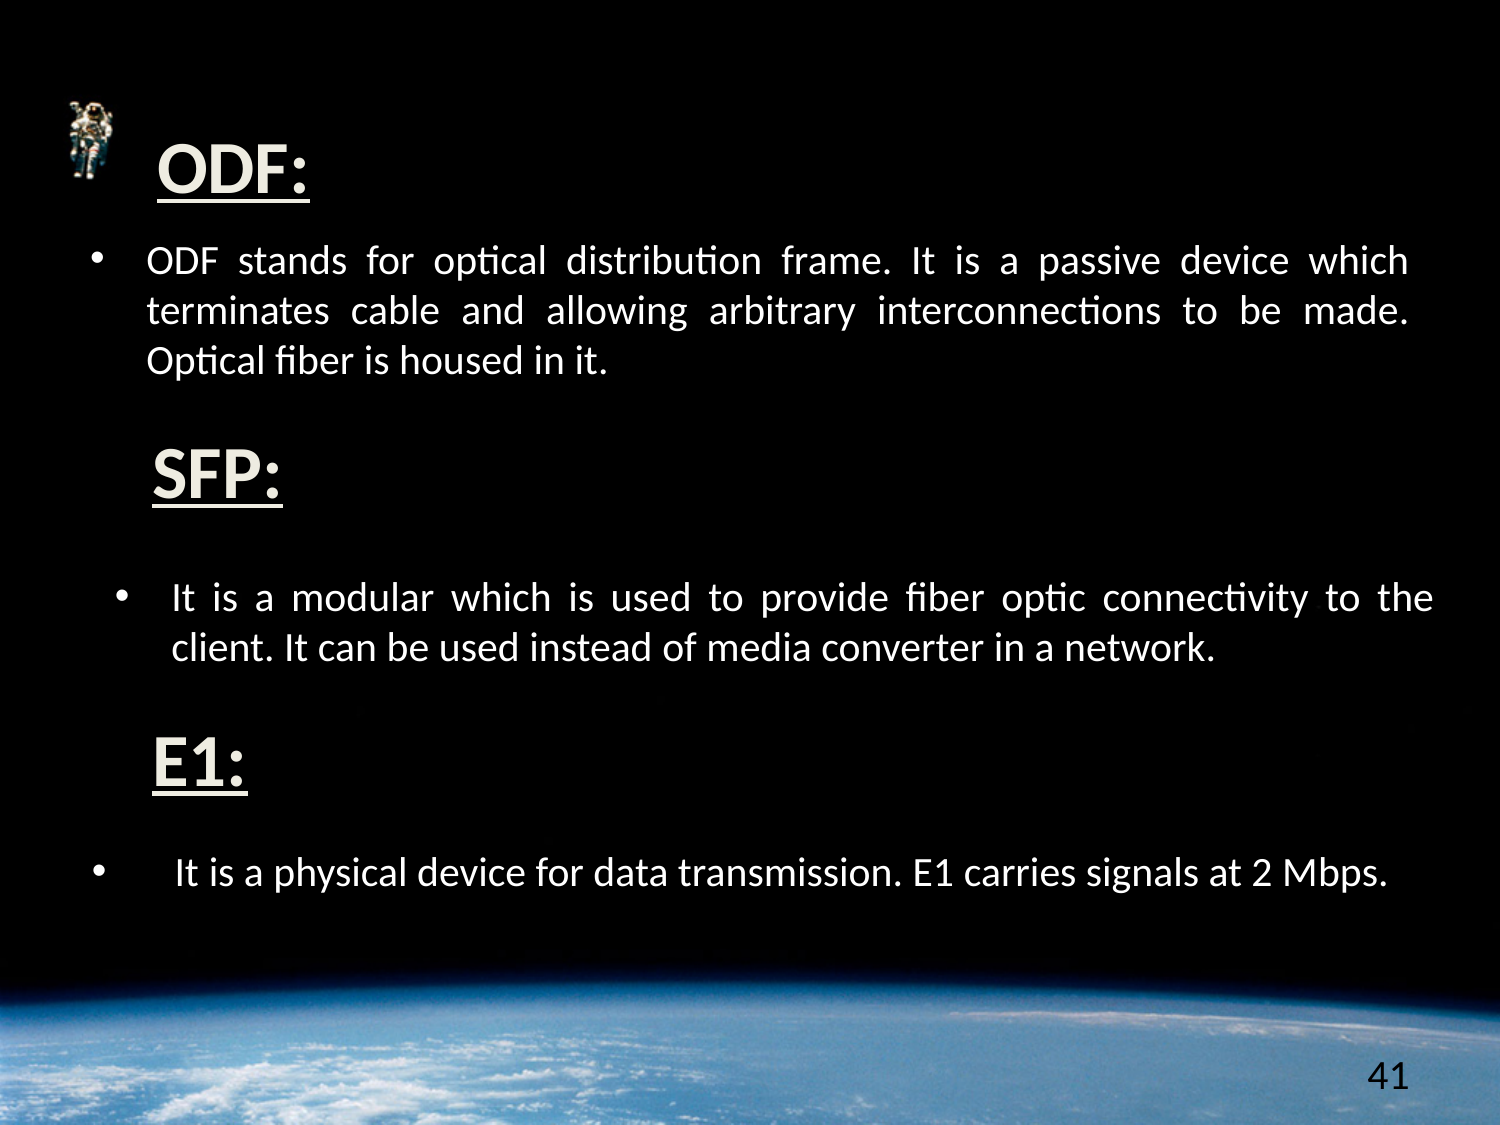

ODF:
ODF stands for optical distribution frame. It is a passive device which terminates cable and allowing arbitrary interconnections to be made. Optical fiber is housed in it.
# SFP:
It is a modular which is used to provide fiber optic connectivity to the client. It can be used instead of media converter in a network.

E1:

     It is a physical device for data transmission. E1 carries signals at 2 Mbps.
41